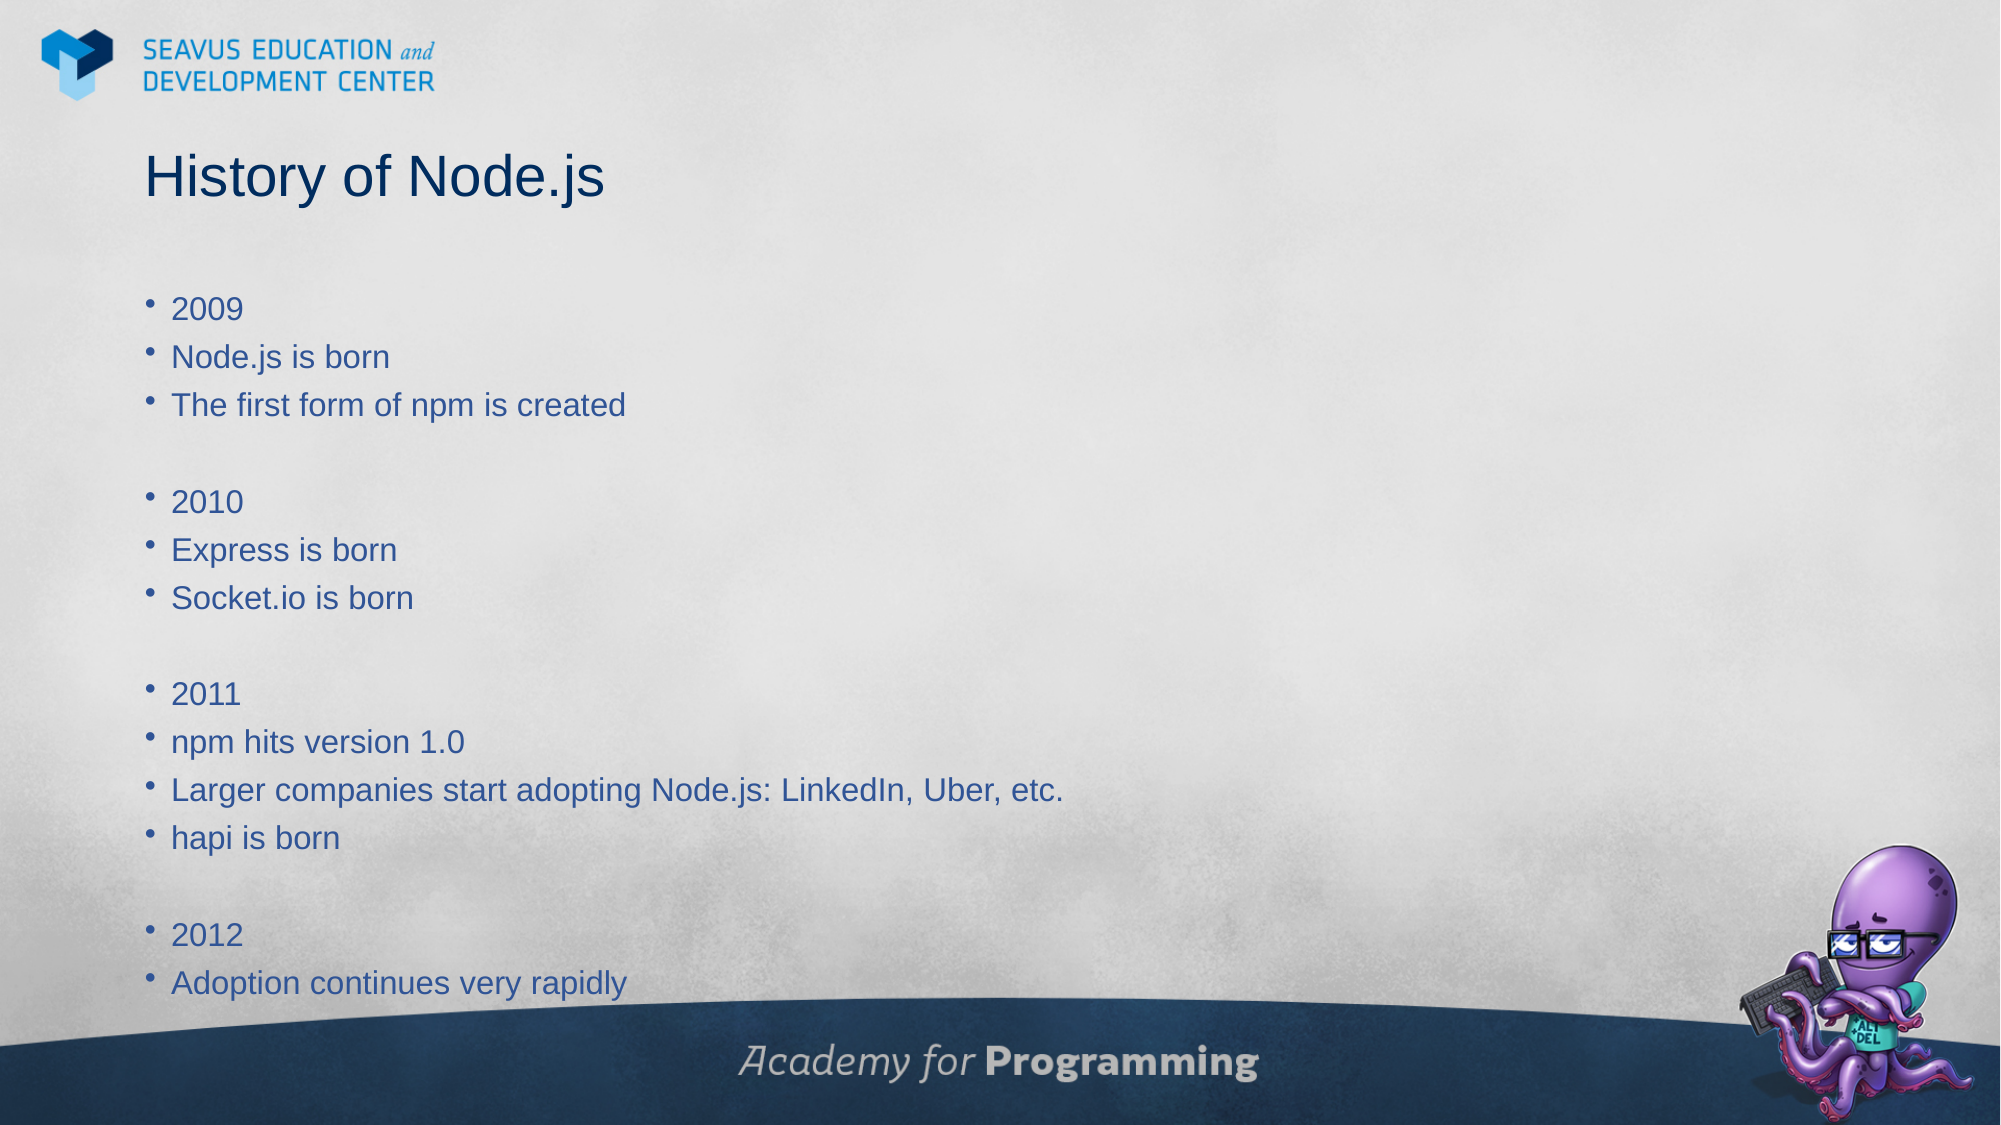

# History of Node.js
2009
Node.js is born
The first form of npm is created

2010
Express is born
Socket.io is born

2011
npm hits version 1.0
Larger companies start adopting Node.js: LinkedIn, Uber, etc.
hapi is born

2012
Adoption continues very rapidly